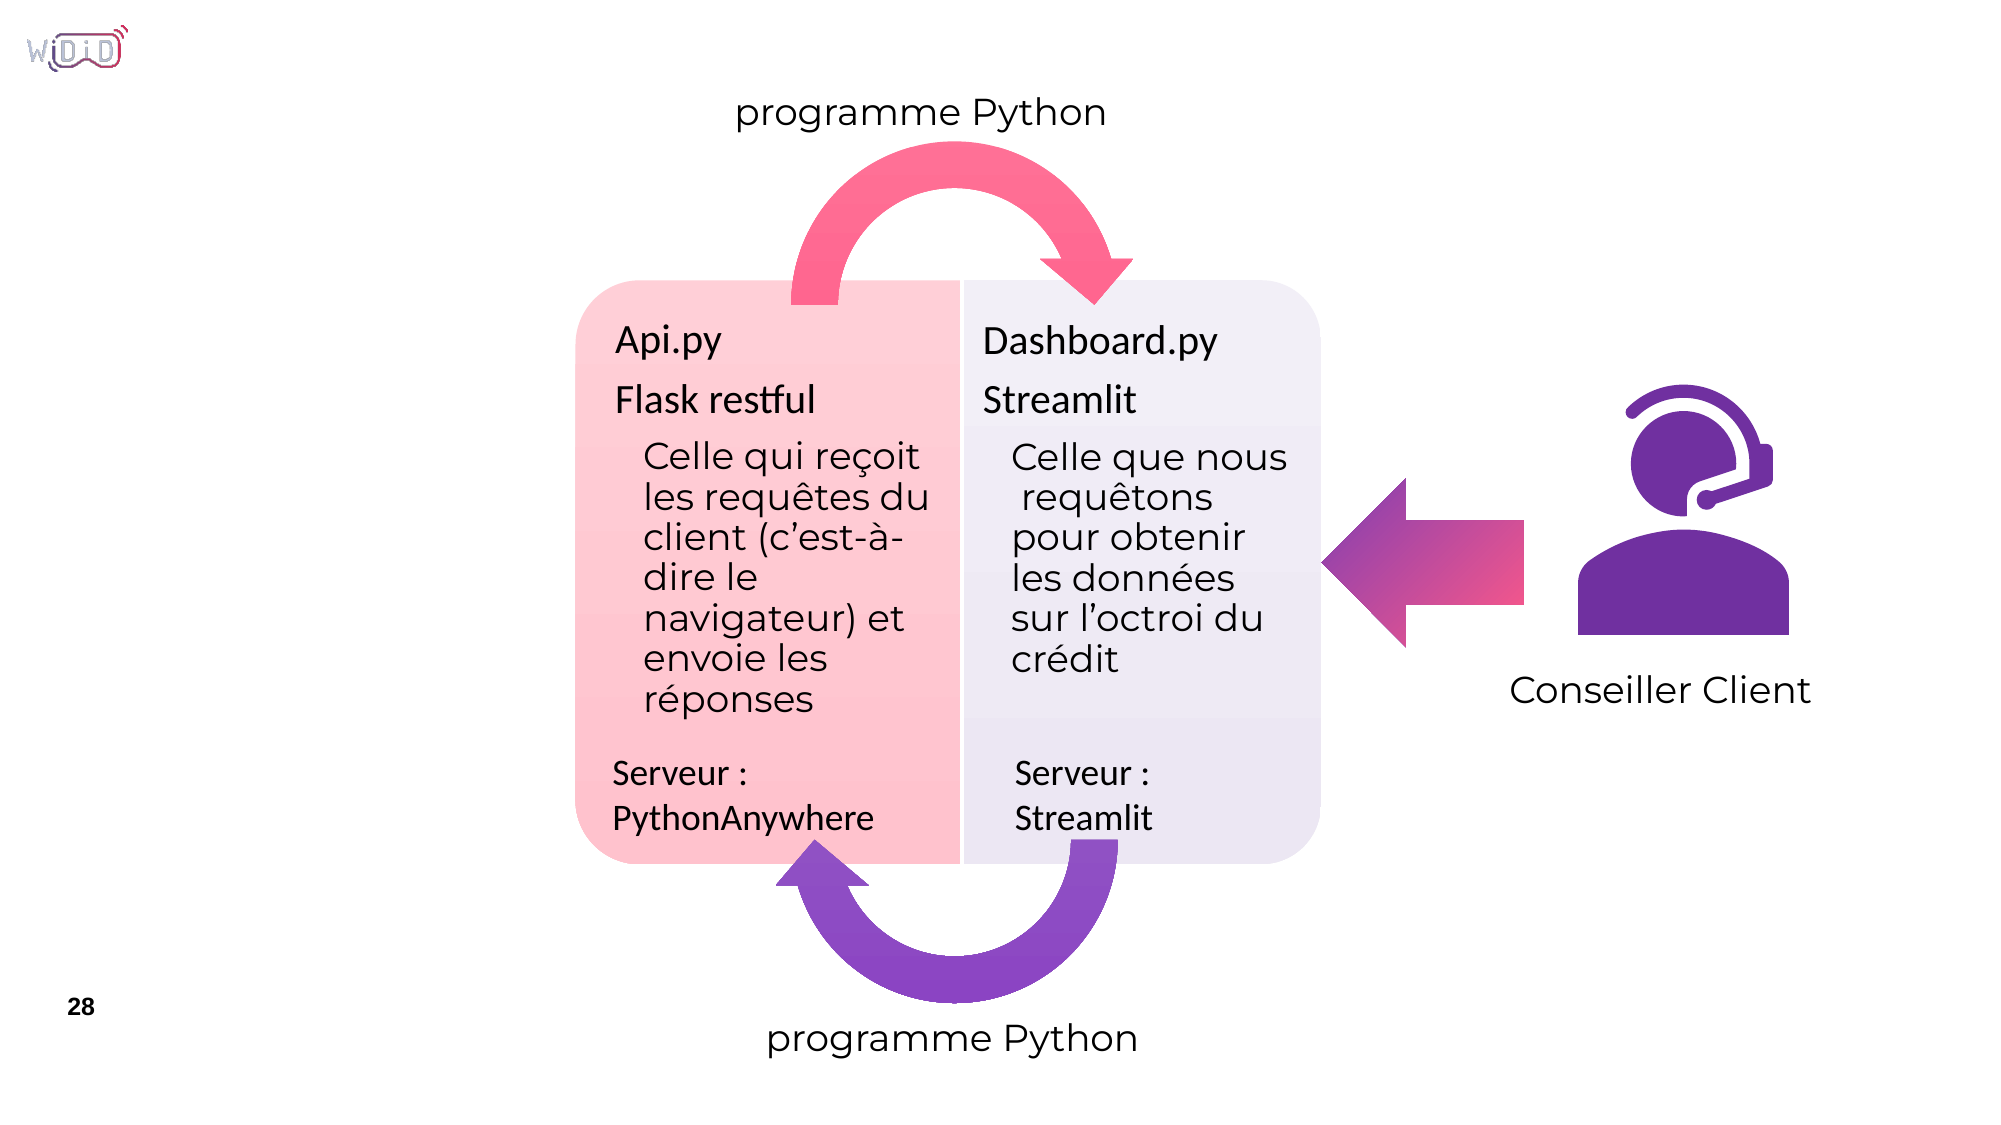

programme Python
Api.py
Flask restful
	Celle qui reçoit les requêtes du client (c’est-à-dire le navigateur) et envoie les réponses

Dashboard.py
Streamlit
	Celle que nous  requêtons pour obtenir les données sur l’octroi du crédit

Conseiller Client
Serveur : Streamlit
Serveur : PythonAnywhere
programme Python